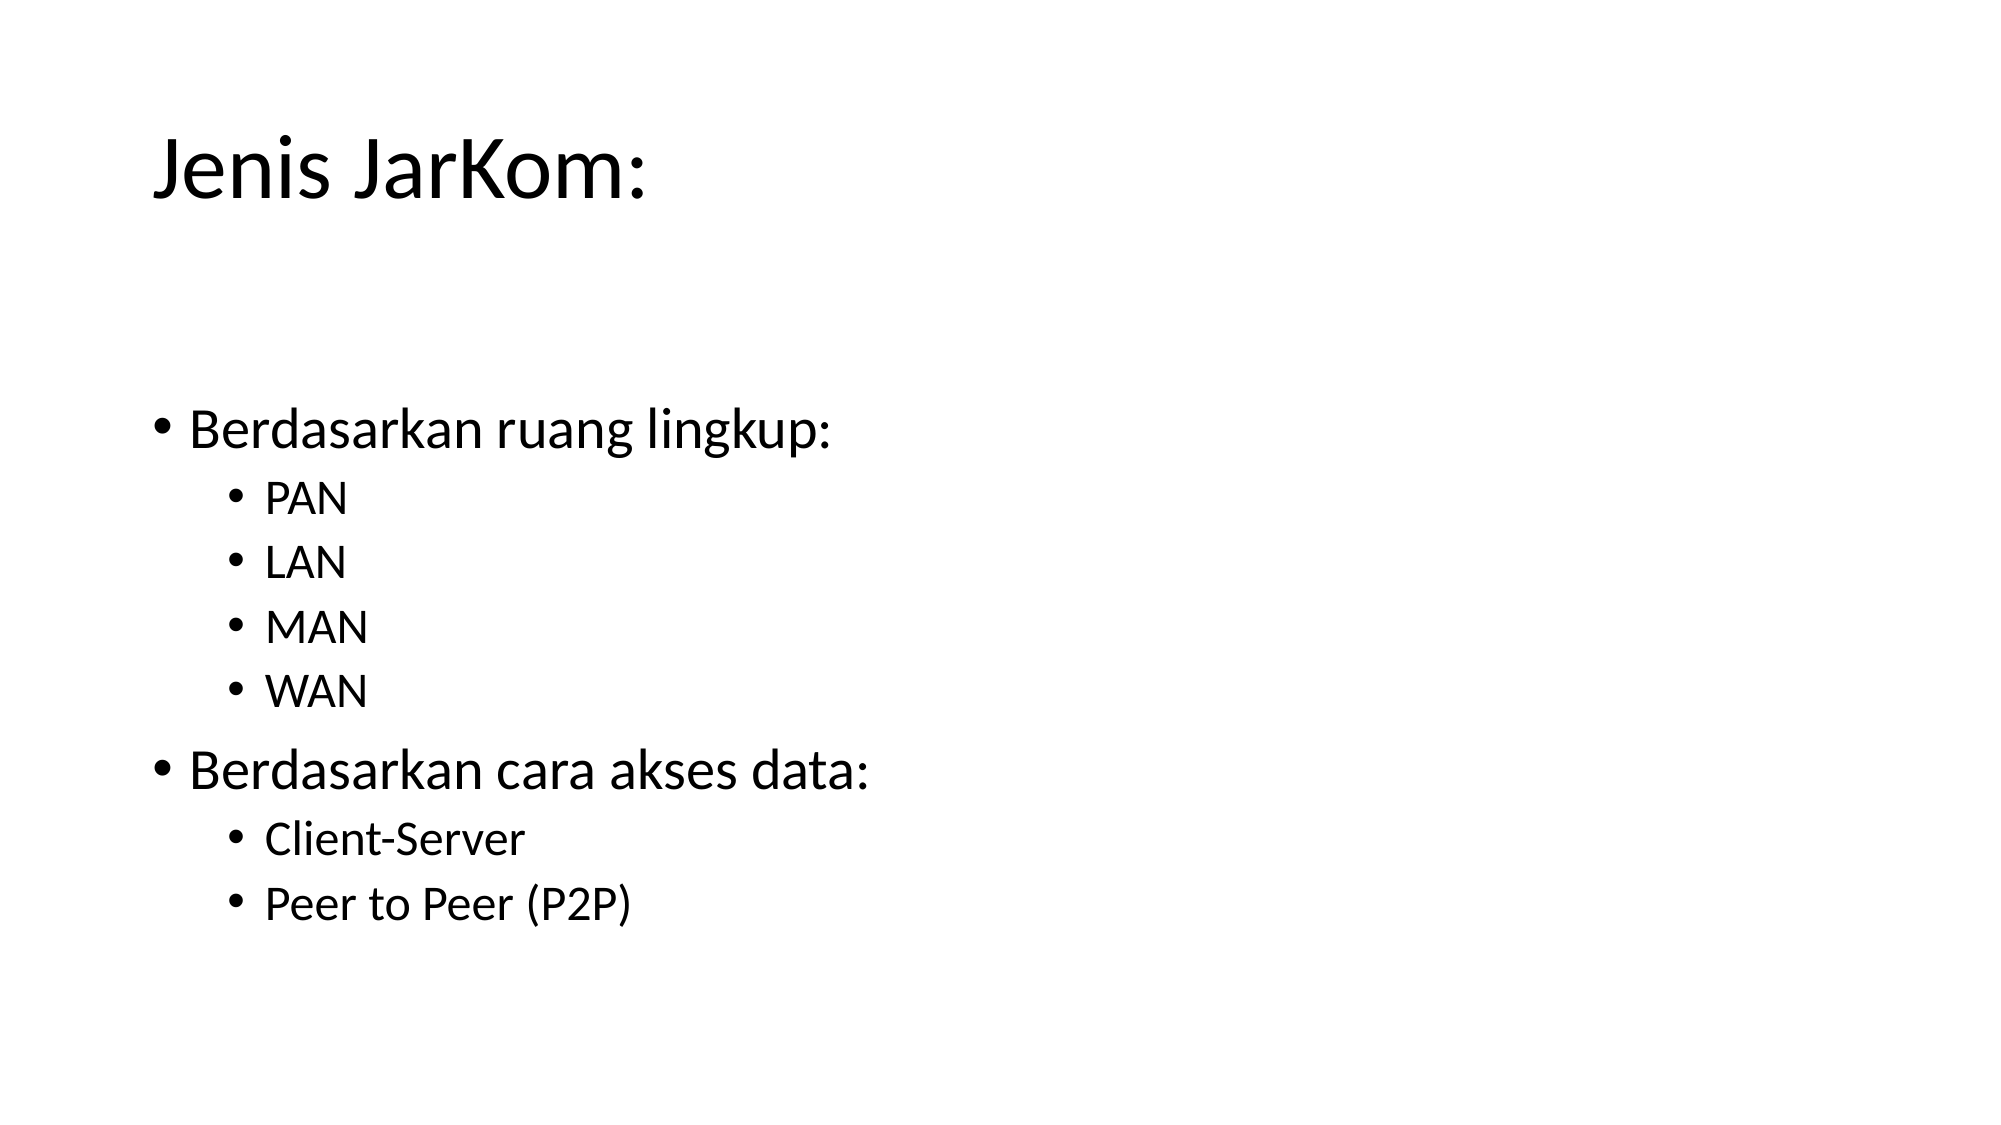

# Jenis JarKom:

Berdasarkan ruang lingkup:
PAN
LAN
MAN
WAN
Berdasarkan cara akses data:
Client-Server
Peer to Peer (P2P)